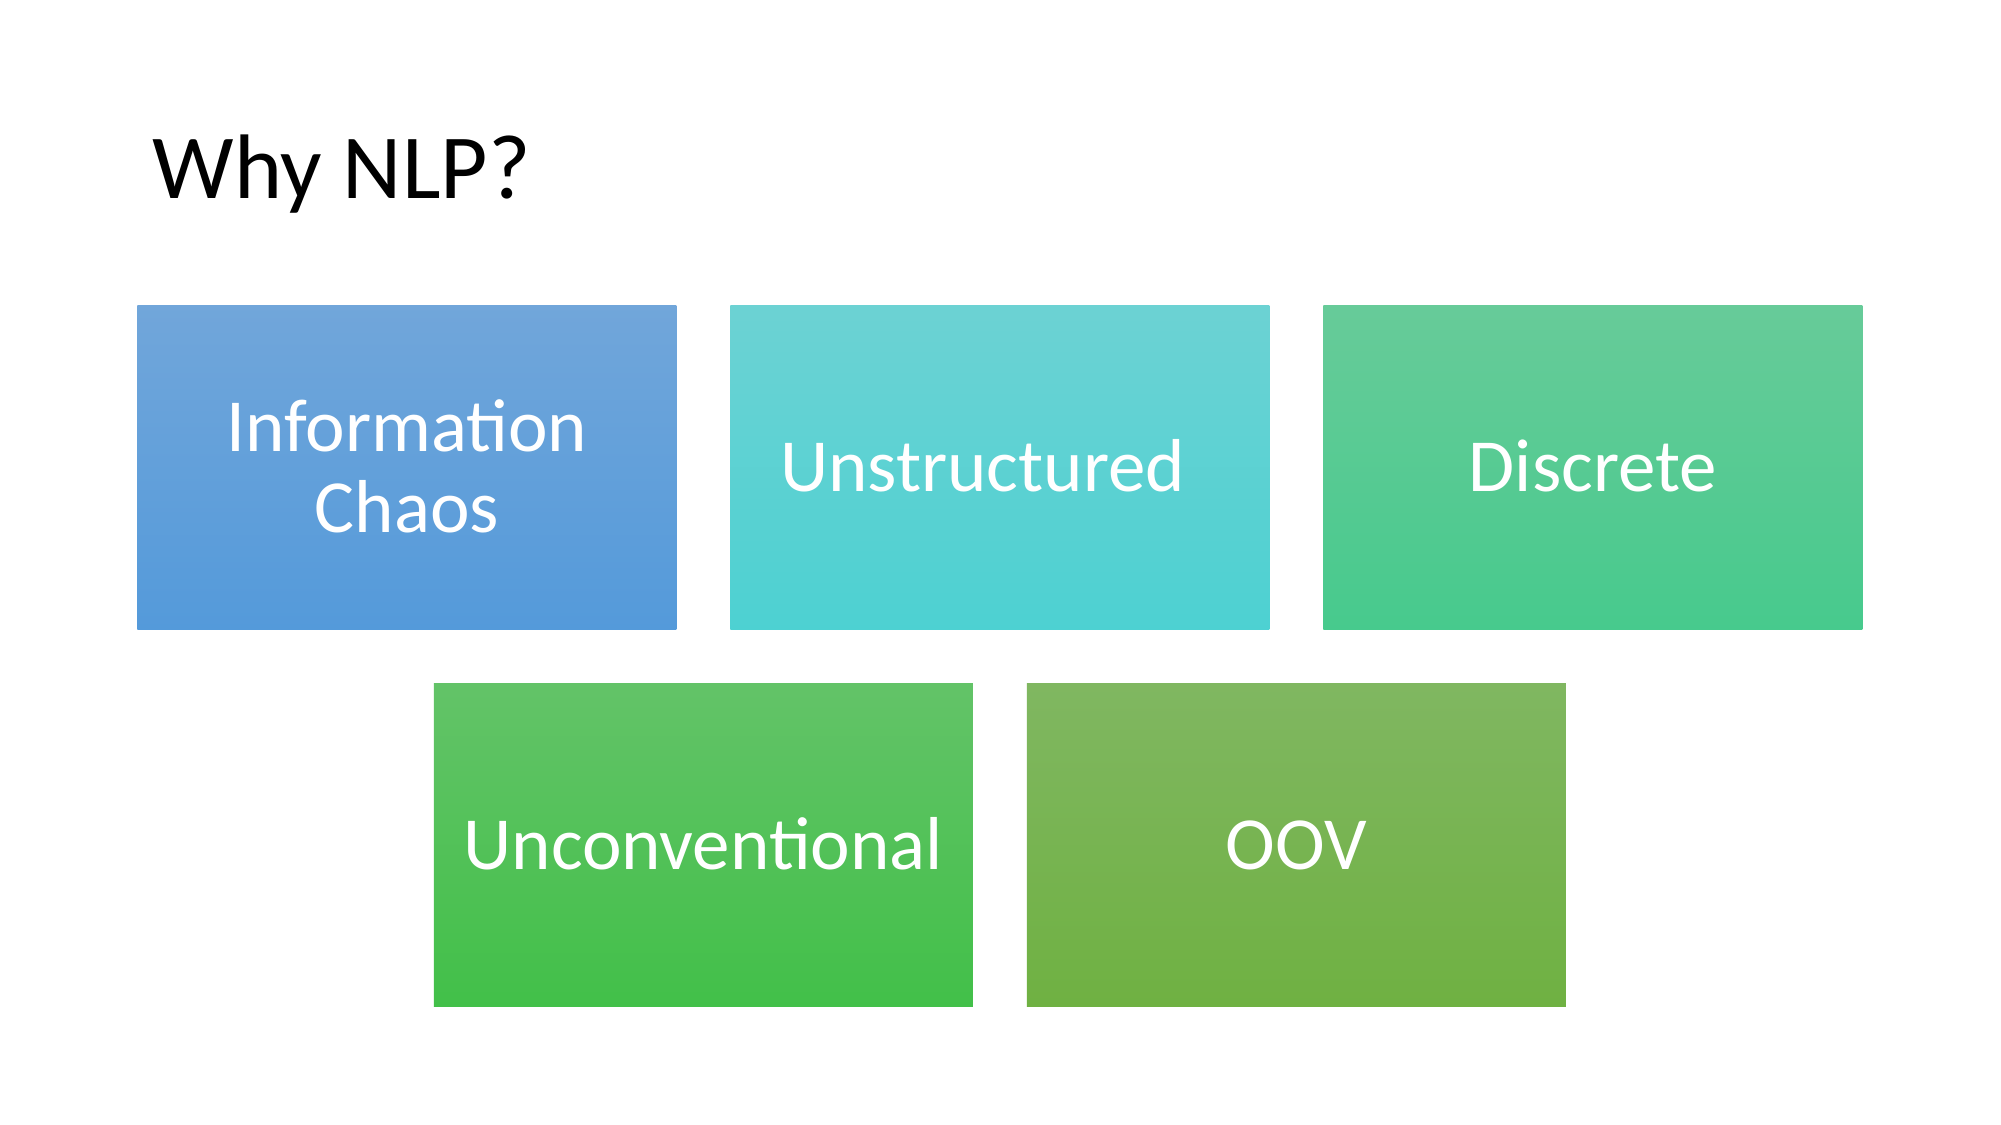

# Why NLP?
Information Chaos
Unstructured
Discrete
Unconventional
OOV